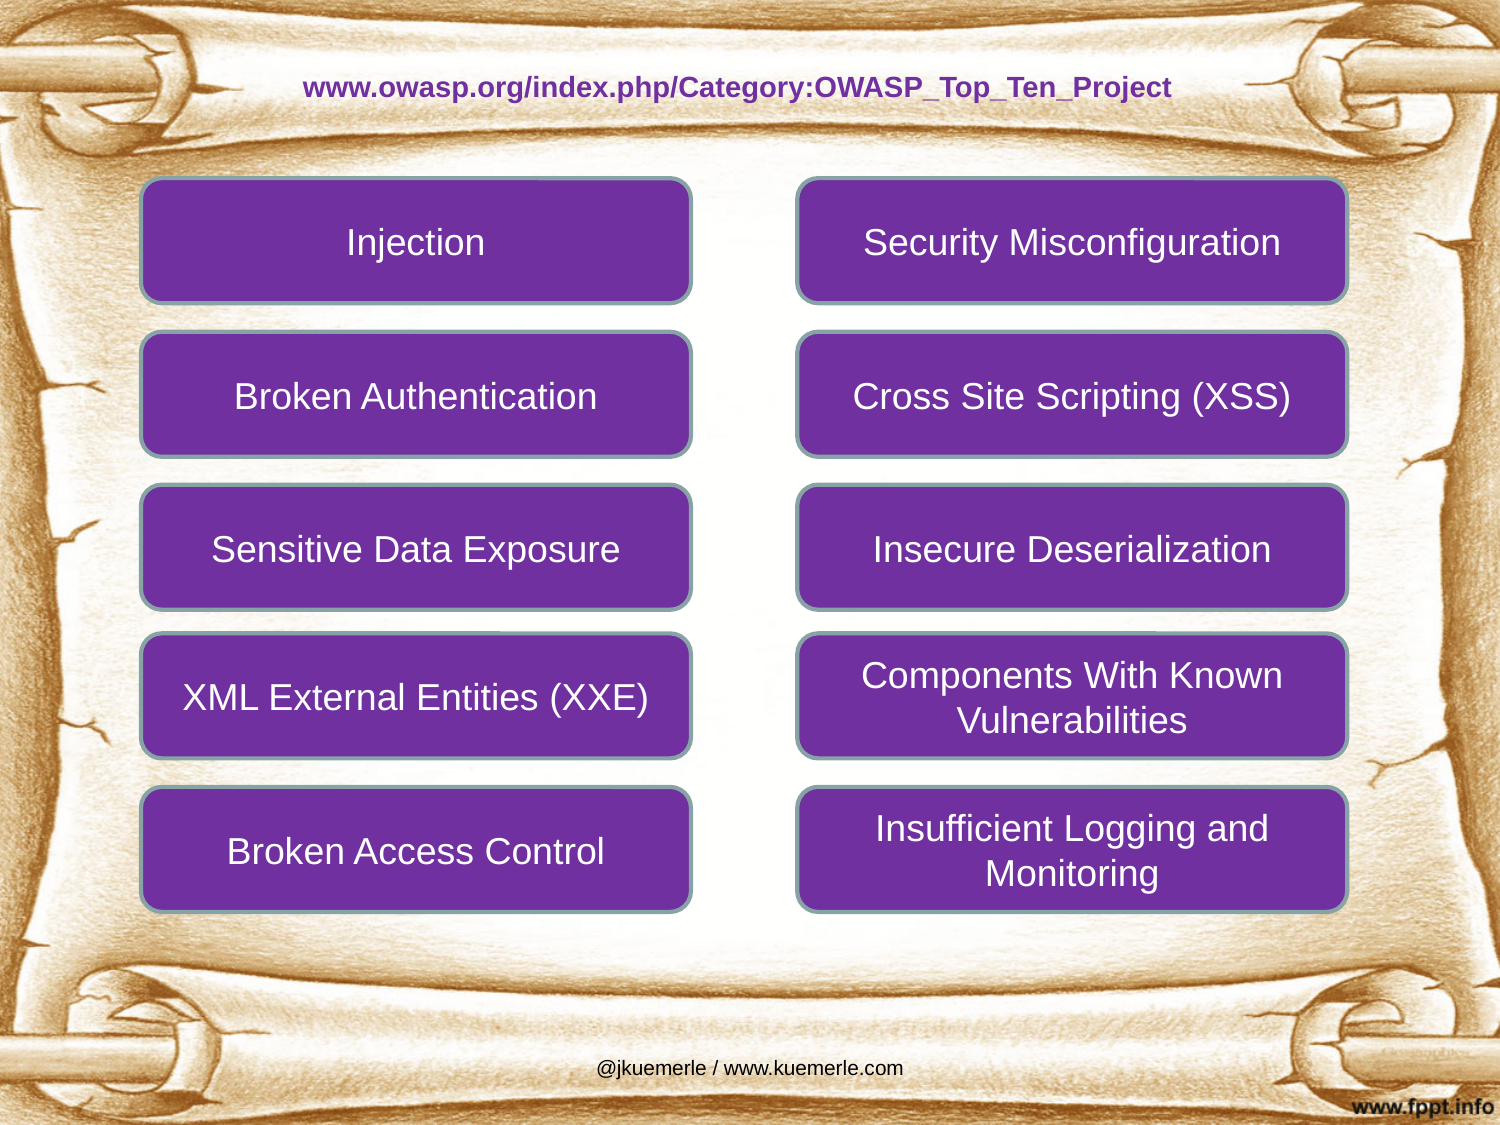

www.owasp.org/index.php/Category:OWASP_Top_Ten_Project
Injection
Security Misconfiguration
Broken Authentication
Cross Site Scripting (XSS)
Sensitive Data Exposure
Insecure Deserialization
XML External Entities (XXE)
Components With Known Vulnerabilities
Broken Access Control
Insufficient Logging and Monitoring
@jkuemerle / www.kuemerle.com